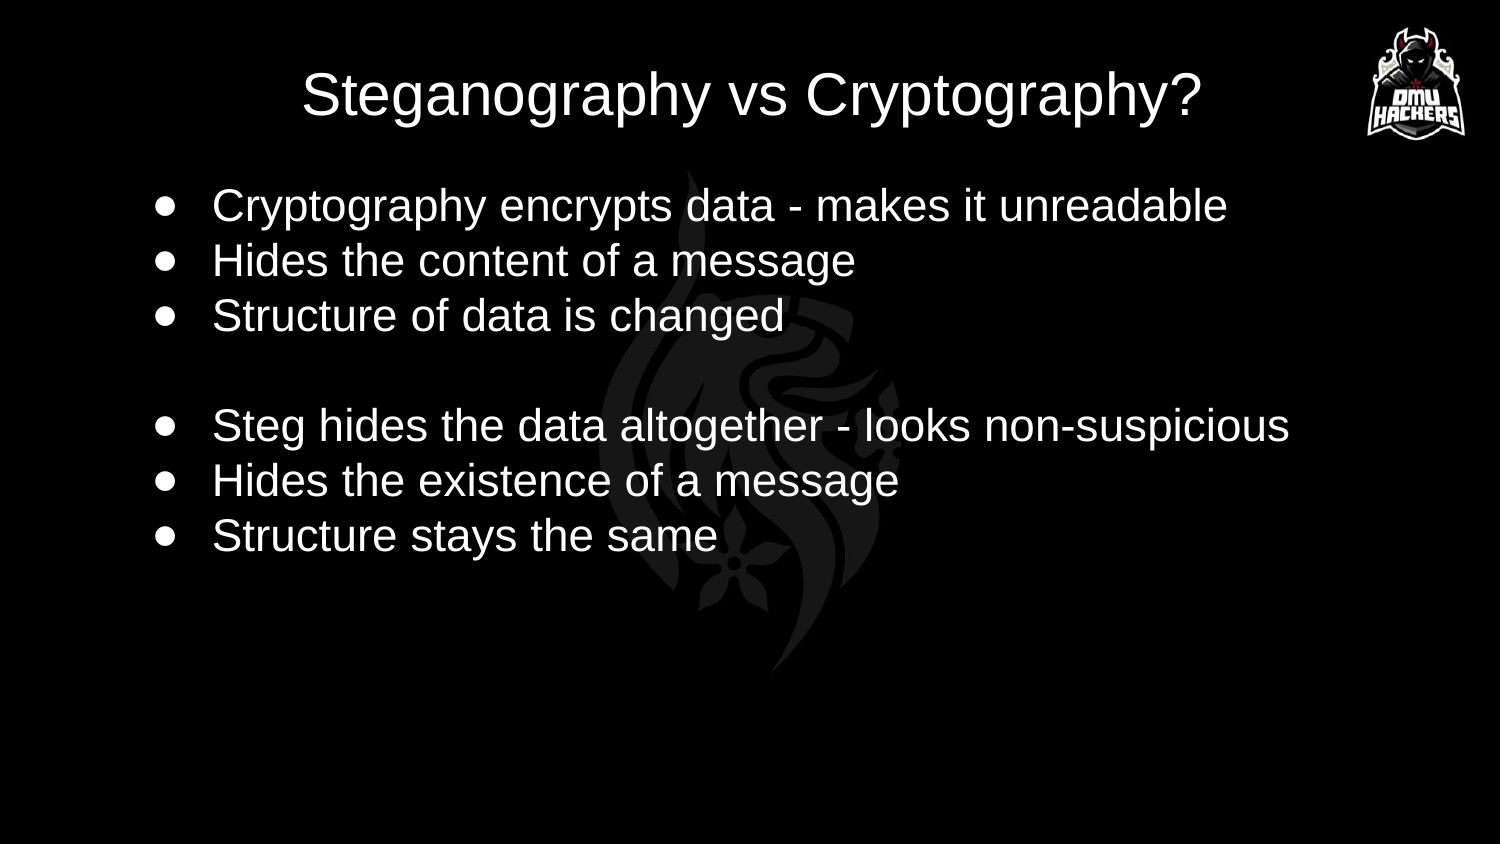

Steganography vs Cryptography?
Cryptography encrypts data - makes it unreadable
Hides the content of a message
Structure of data is changed

Steg hides the data altogether - looks non-suspicious
Hides the existence of a message
Structure stays the same